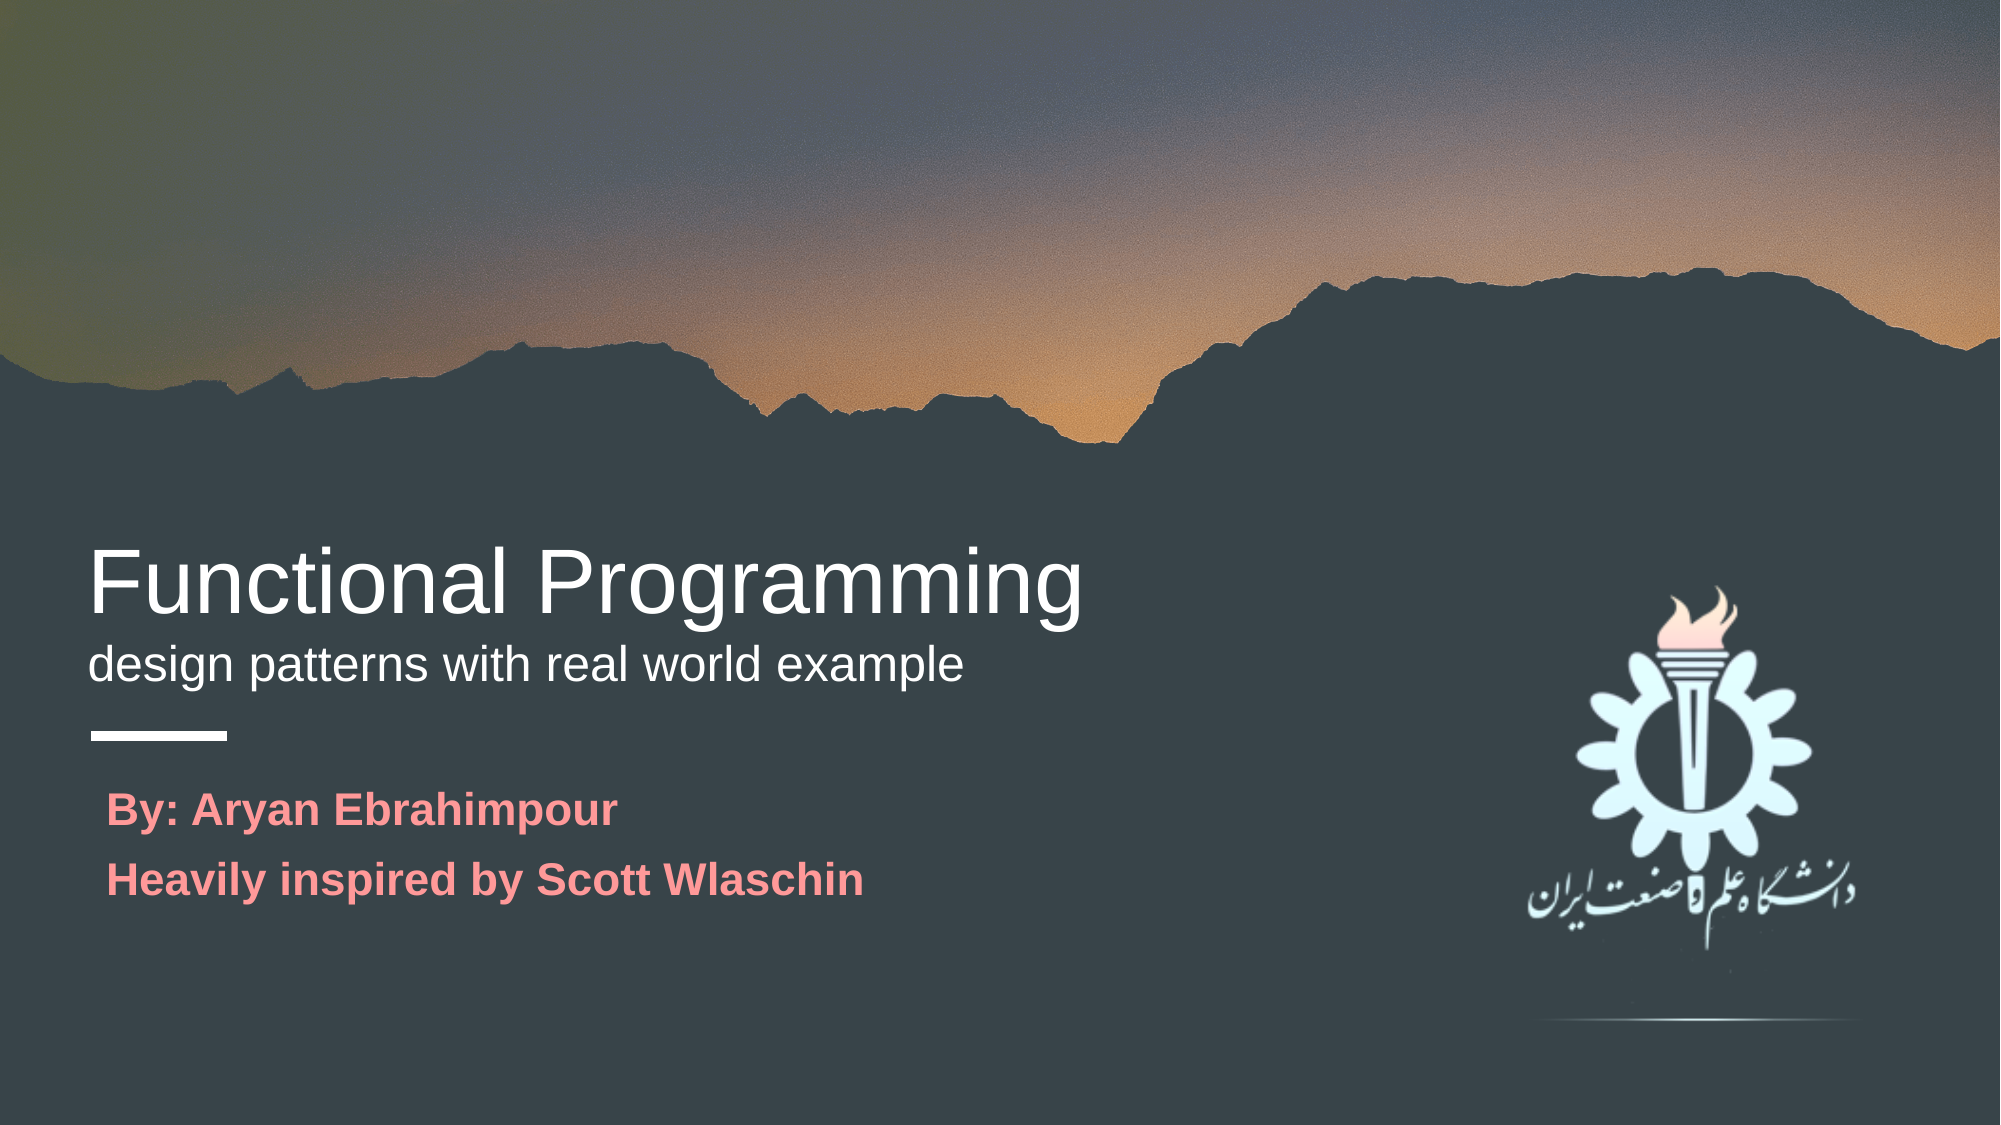

# Functional Programming design patterns with real world example
By: Aryan Ebrahimpour
Heavily inspired by Scott Wlaschin